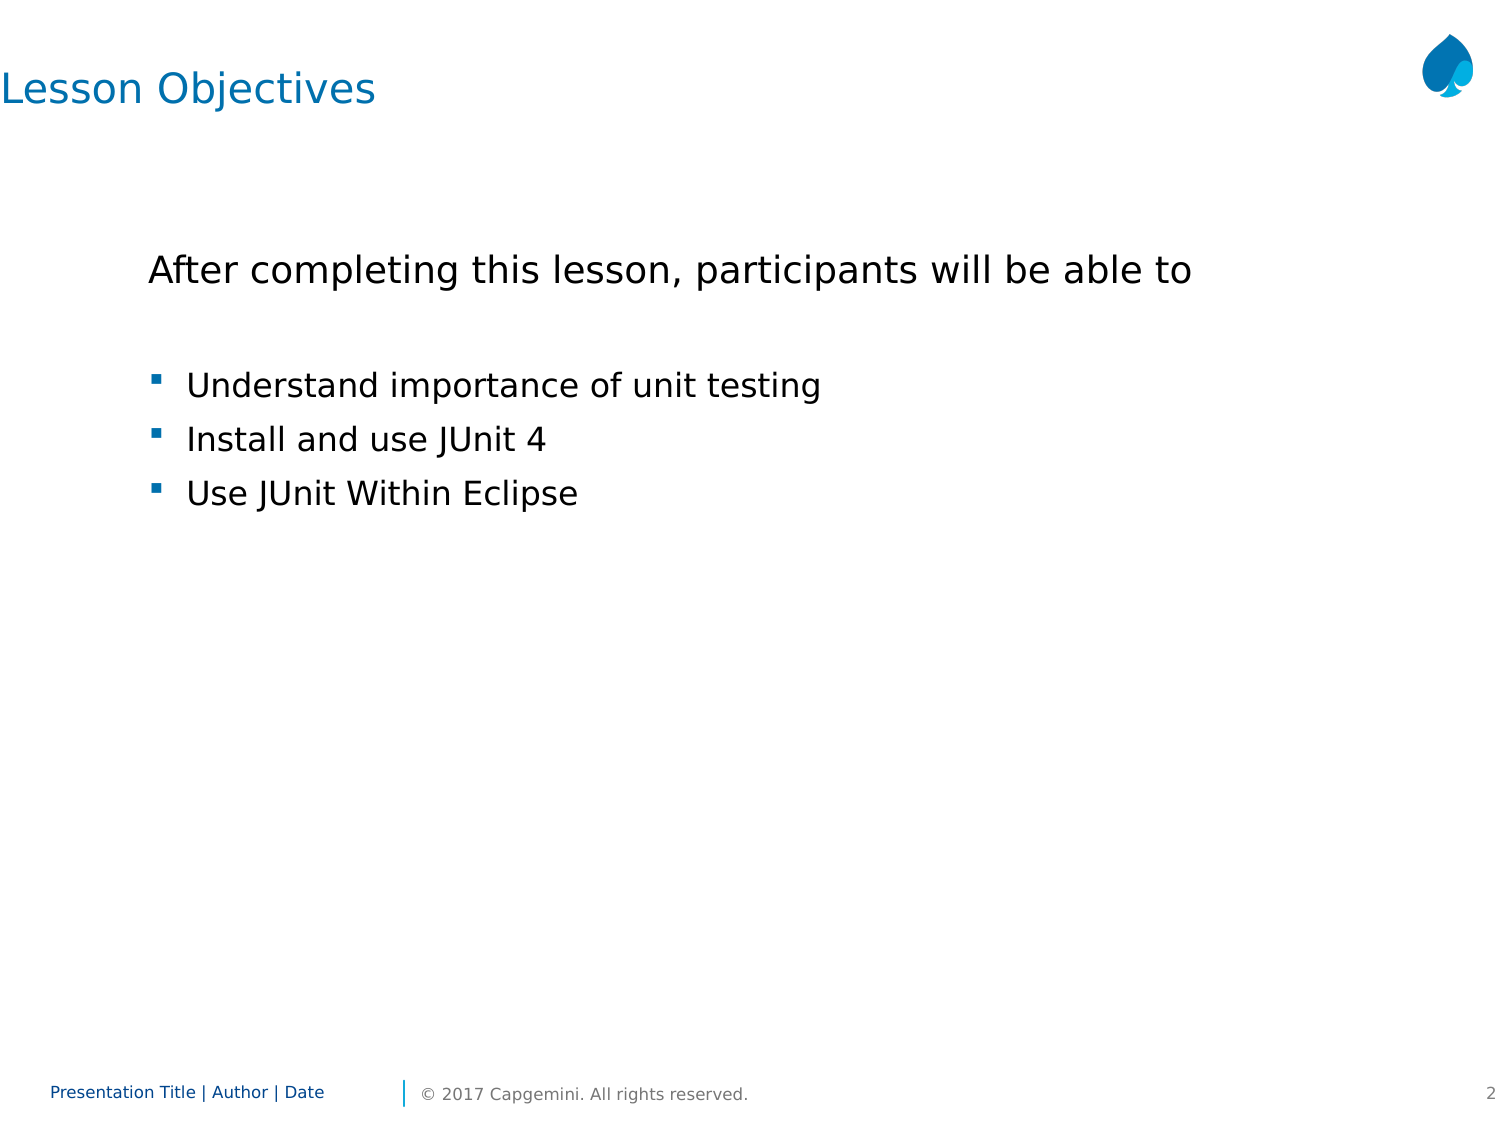

Lesson Objectives
After completing this lesson, participants will be able to

Understand importance of unit testing
Install and use JUnit 4
Use JUnit Within Eclipse